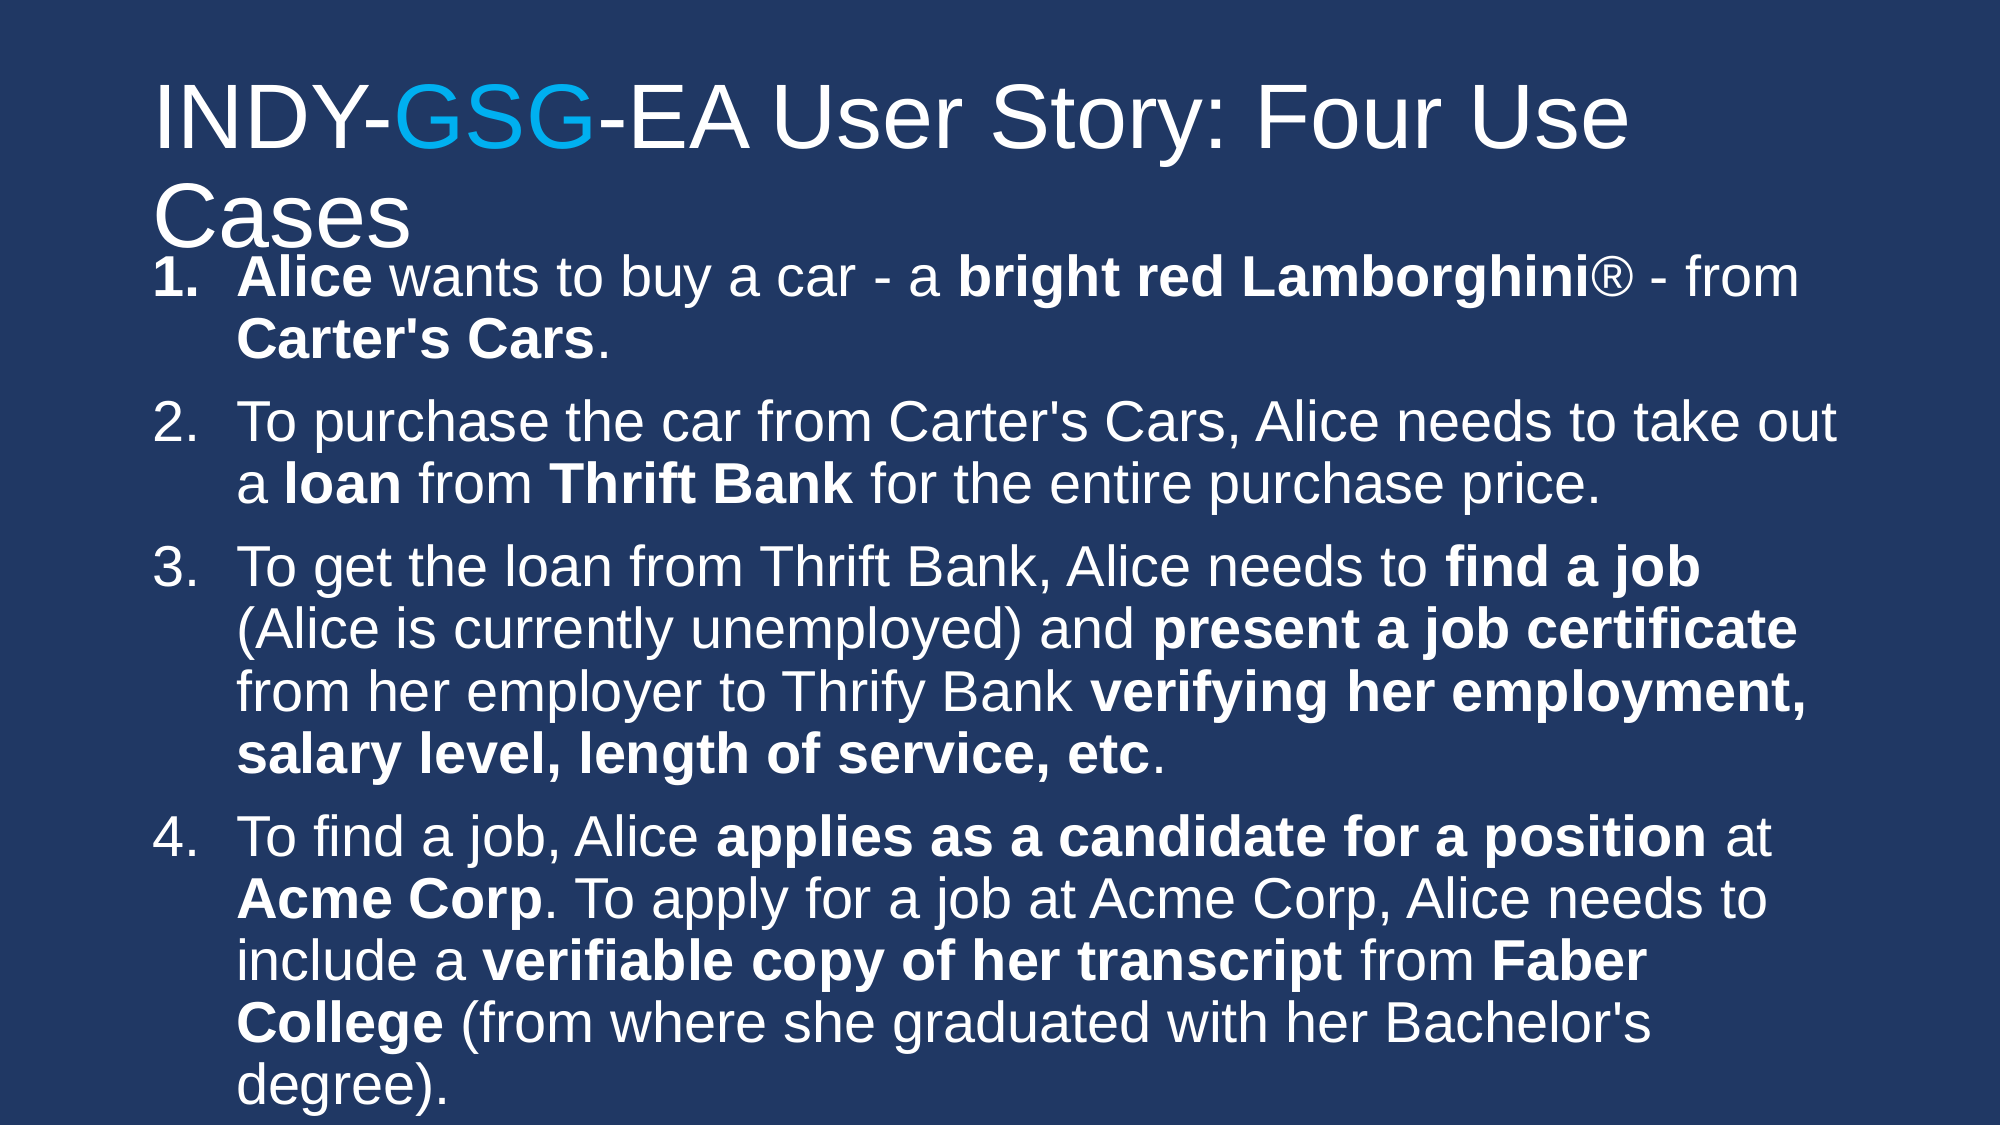

# INDY-GSG-EA User Story: Four Use Cases
Alice wants to buy a car - a bright red Lamborghini® - from Carter's Cars.
To purchase the car from Carter's Cars, Alice needs to take out a loan from Thrift Bank for the entire purchase price.
To get the loan from Thrift Bank, Alice needs to find a job (Alice is currently unemployed) and present a job certificate from her employer to Thrify Bank verifying her employment, salary level, length of service, etc.
To find a job, Alice applies as a candidate for a position at Acme Corp. To apply for a job at Acme Corp, Alice needs to include a verifiable copy of her transcript from Faber College (from where she graduated with her Bachelor's degree).